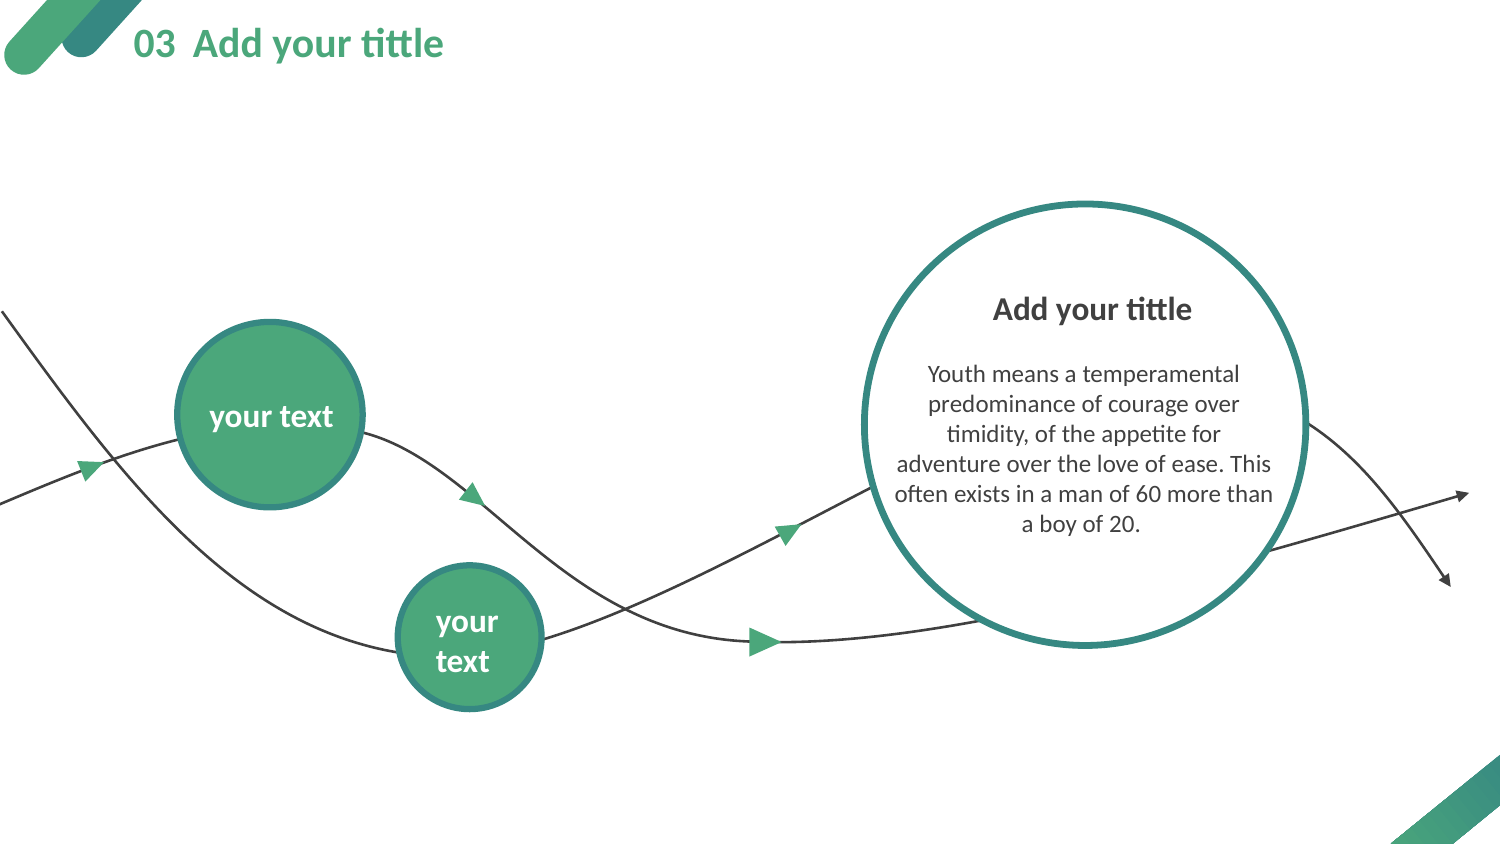

03
Add your tittle

Add your tittle

your text
Youth means a temperamental predominance of courage over timidity, of the appetite for adventure over the love of ease. This often exists in a man of 60 more than a boy of 20.

your text